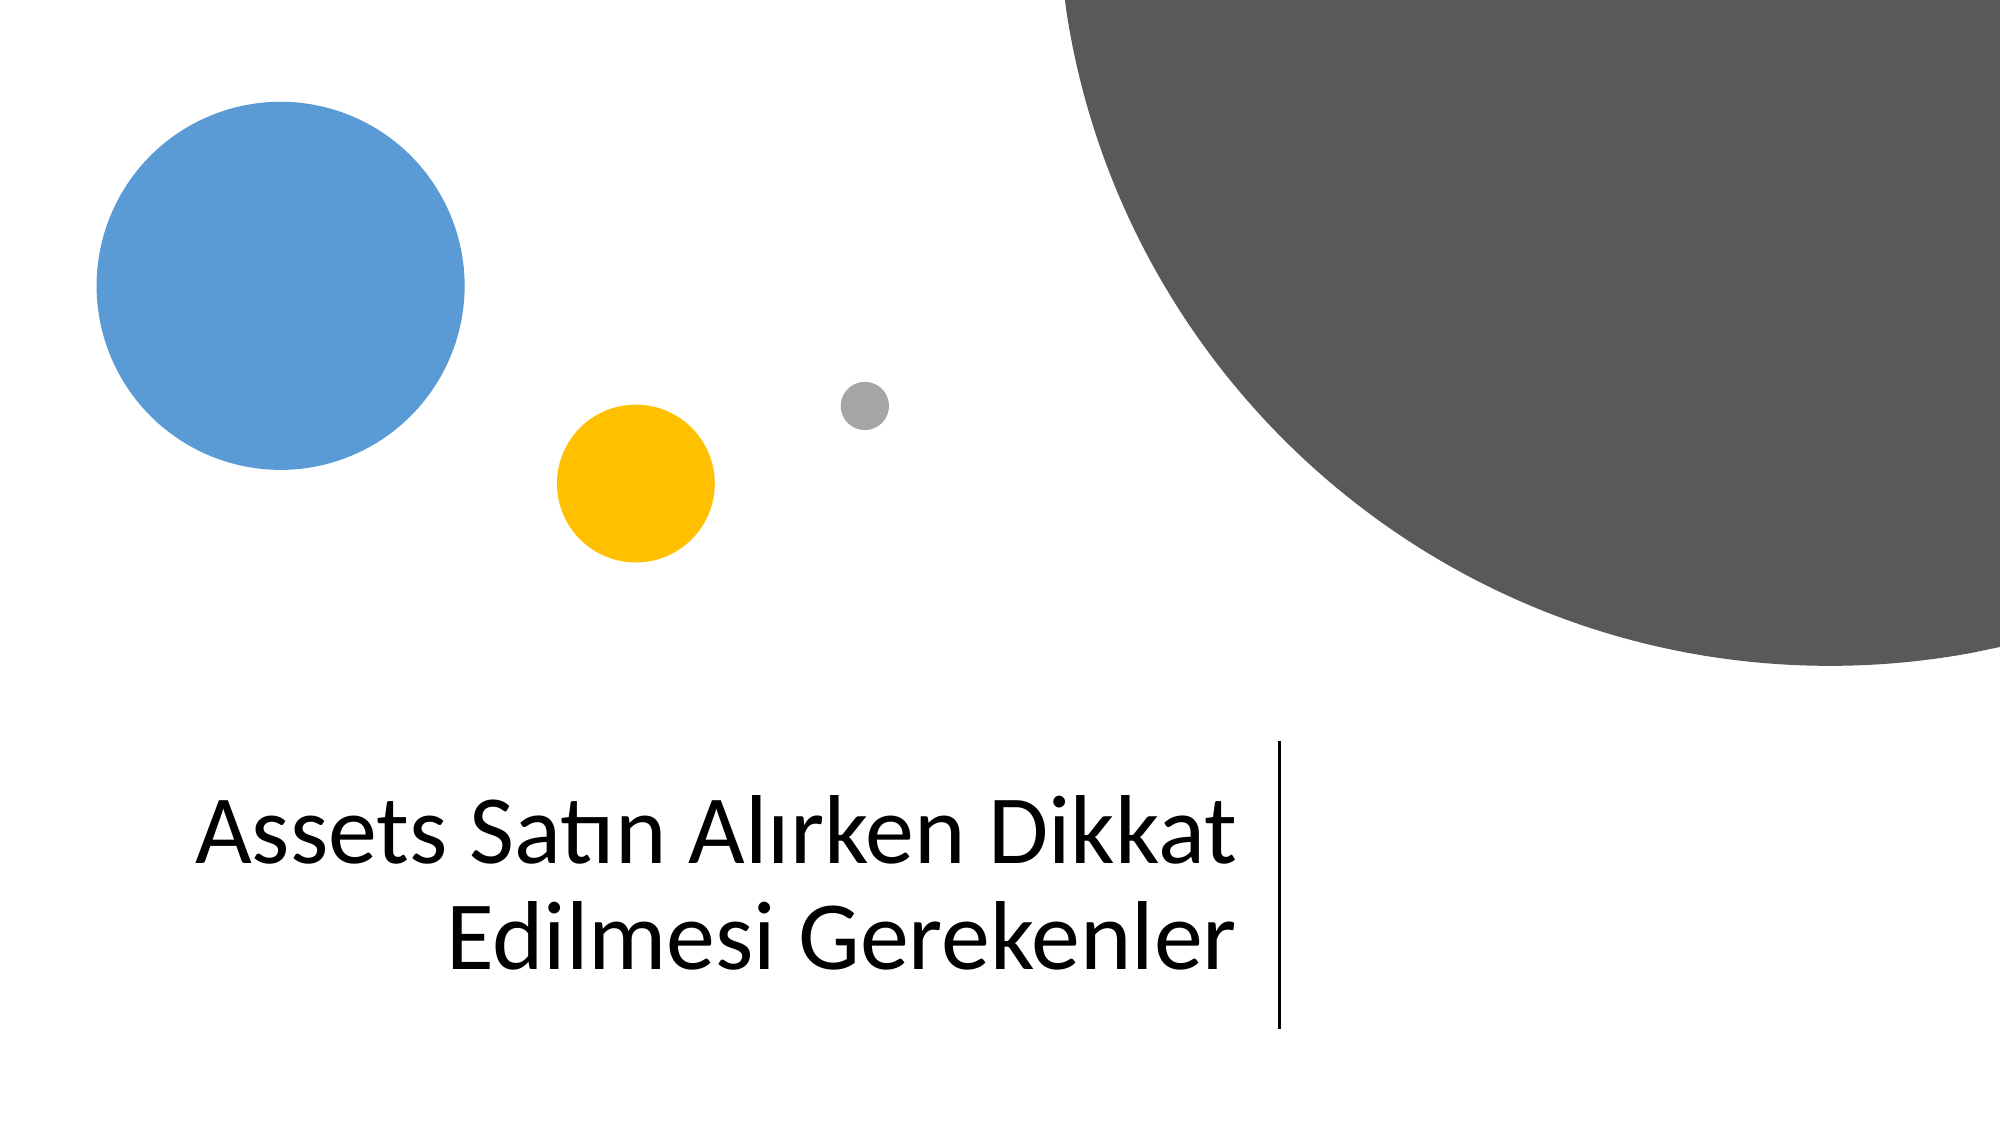

# Assets Satın Alırken Dikkat Edilmesi Gerekenler